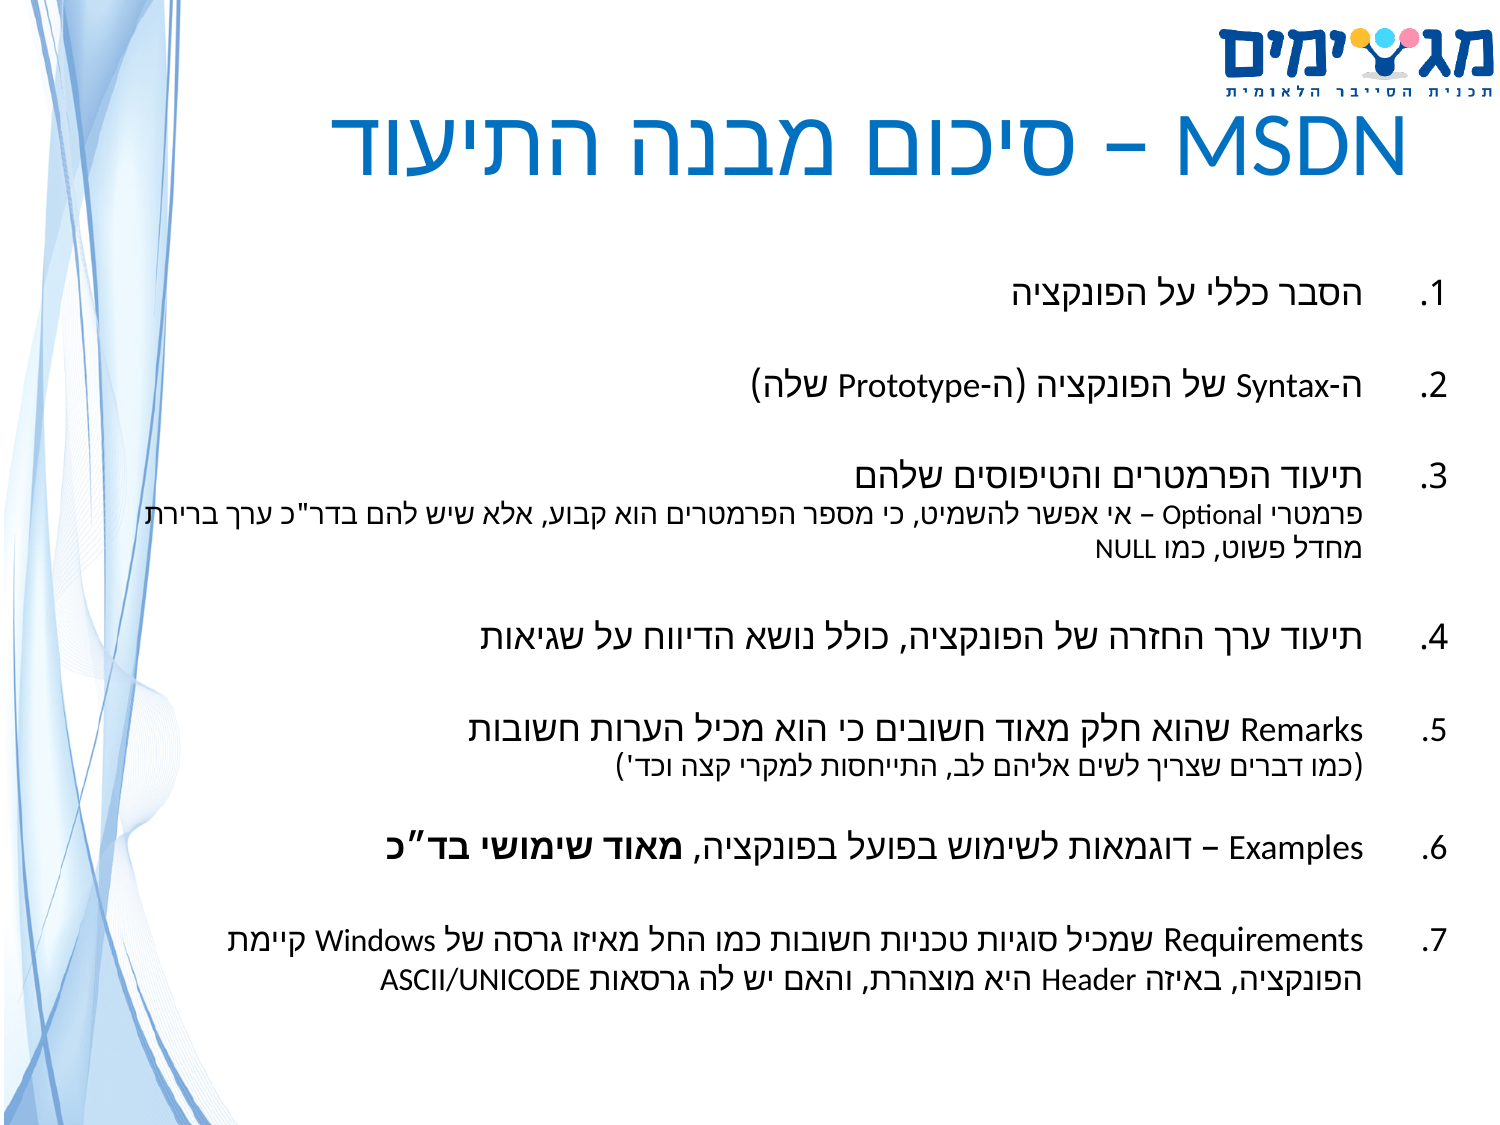

# MSDN – סיכום מבנה התיעוד
הסבר כללי על הפונקציה
ה-Syntax של הפונקציה (ה-Prototype שלה)
תיעוד הפרמטרים והטיפוסים שלהם
פרמטרי Optional – אי אפשר להשמיט, כי מספר הפרמטרים הוא קבוע, אלא שיש להם בדר"כ ערך ברירת מחדל פשוט, כמו NULL
תיעוד ערך החזרה של הפונקציה, כולל נושא הדיווח על שגיאות
Remarks שהוא חלק מאוד חשובים כי הוא מכיל הערות חשובות
(כמו דברים שצריך לשים אליהם לב, התייחסות למקרי קצה וכד')
Examples – דוגמאות לשימוש בפועל בפונקציה, מאוד שימושי בד״כ
Requirements שמכיל סוגיות טכניות חשובות כמו החל מאיזו גרסה של Windows קיימת הפונקציה, באיזה Header היא מוצהרת, והאם יש לה גרסאות ASCII/UNICODE